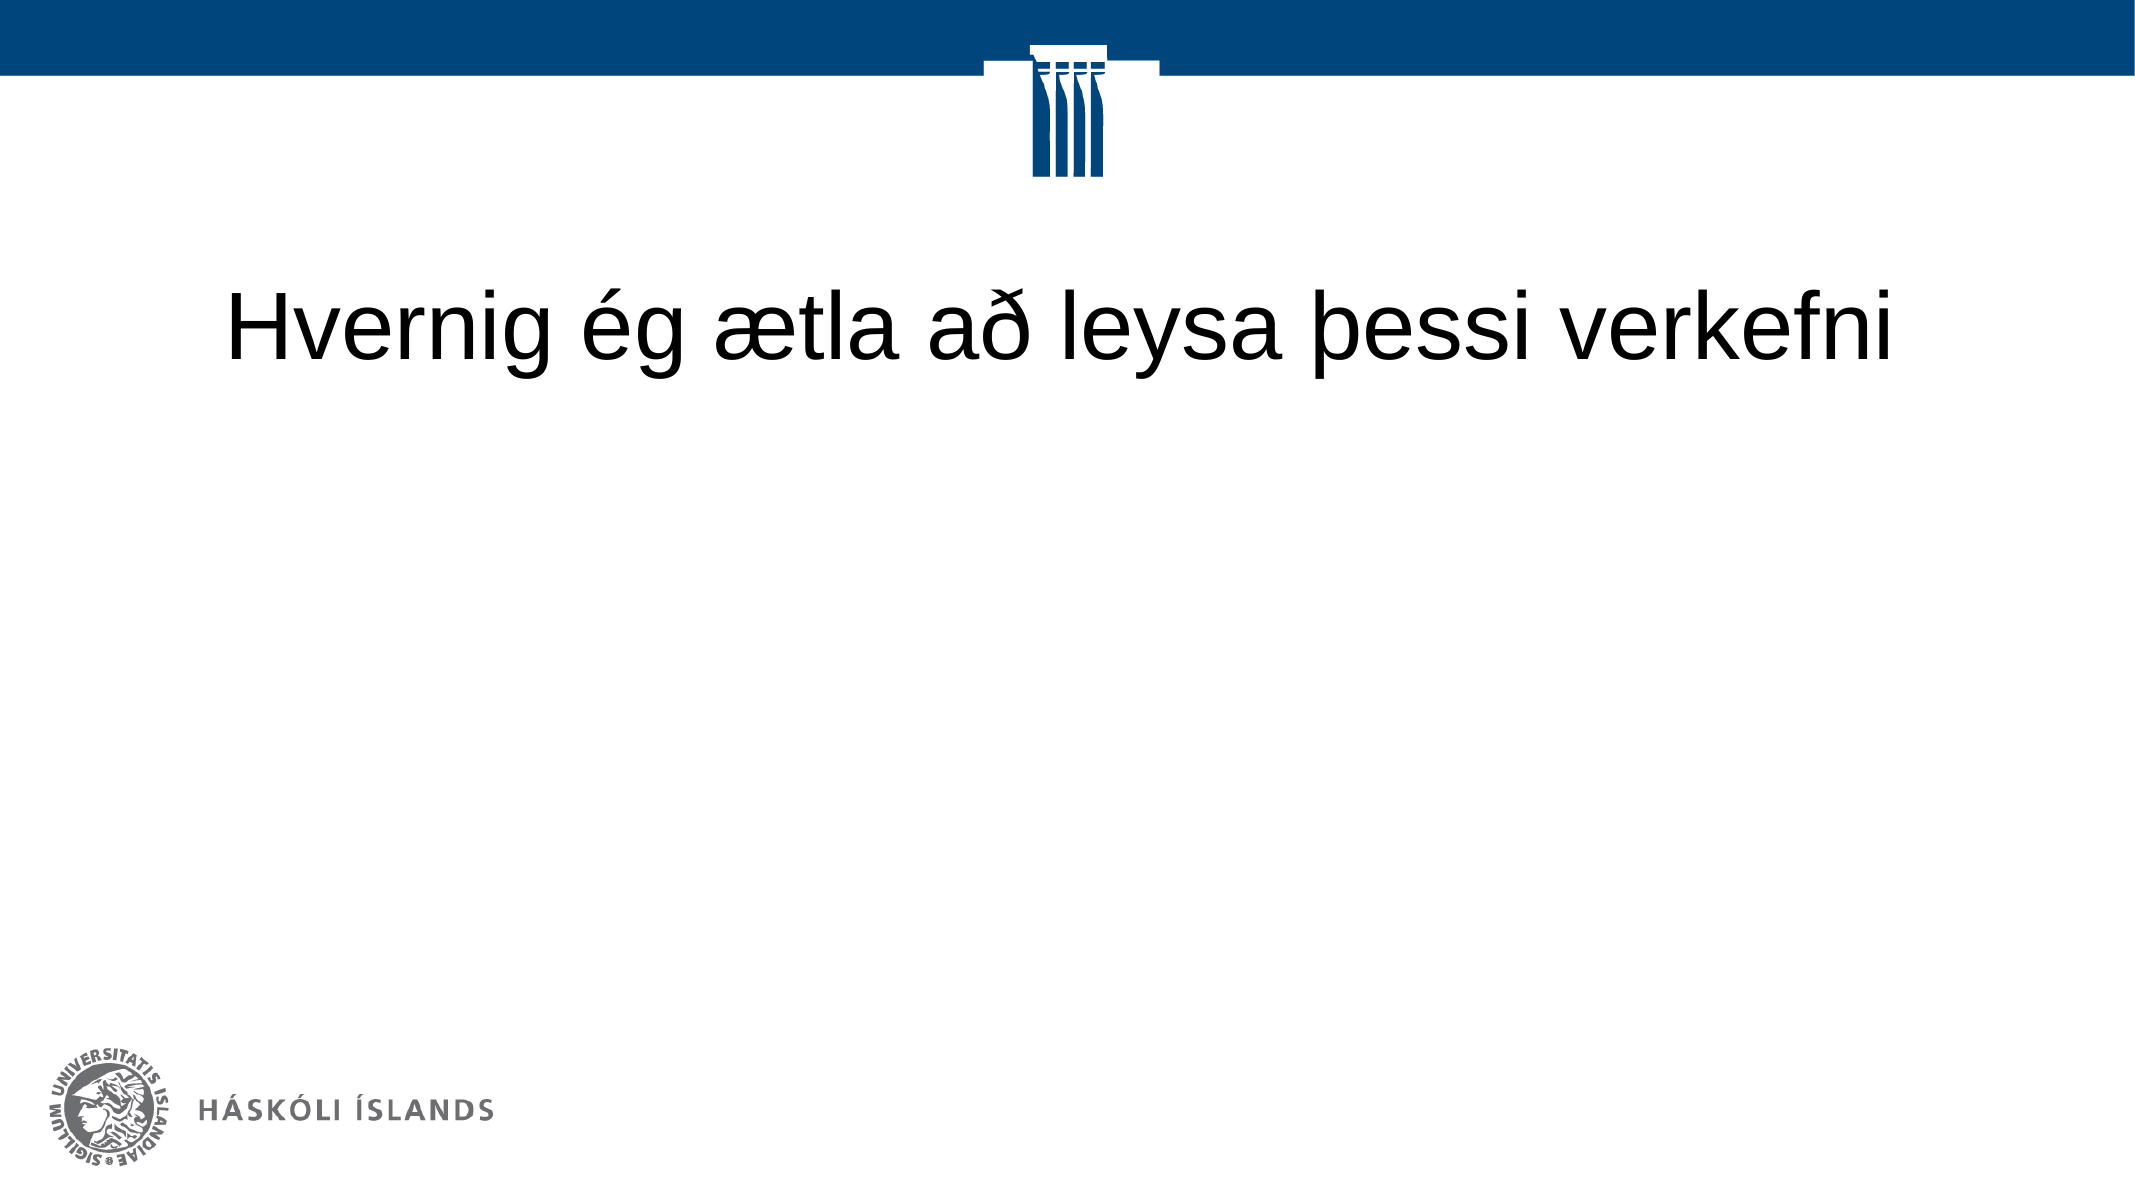

# Hvernig ég ætla að leysa þessi verkefni